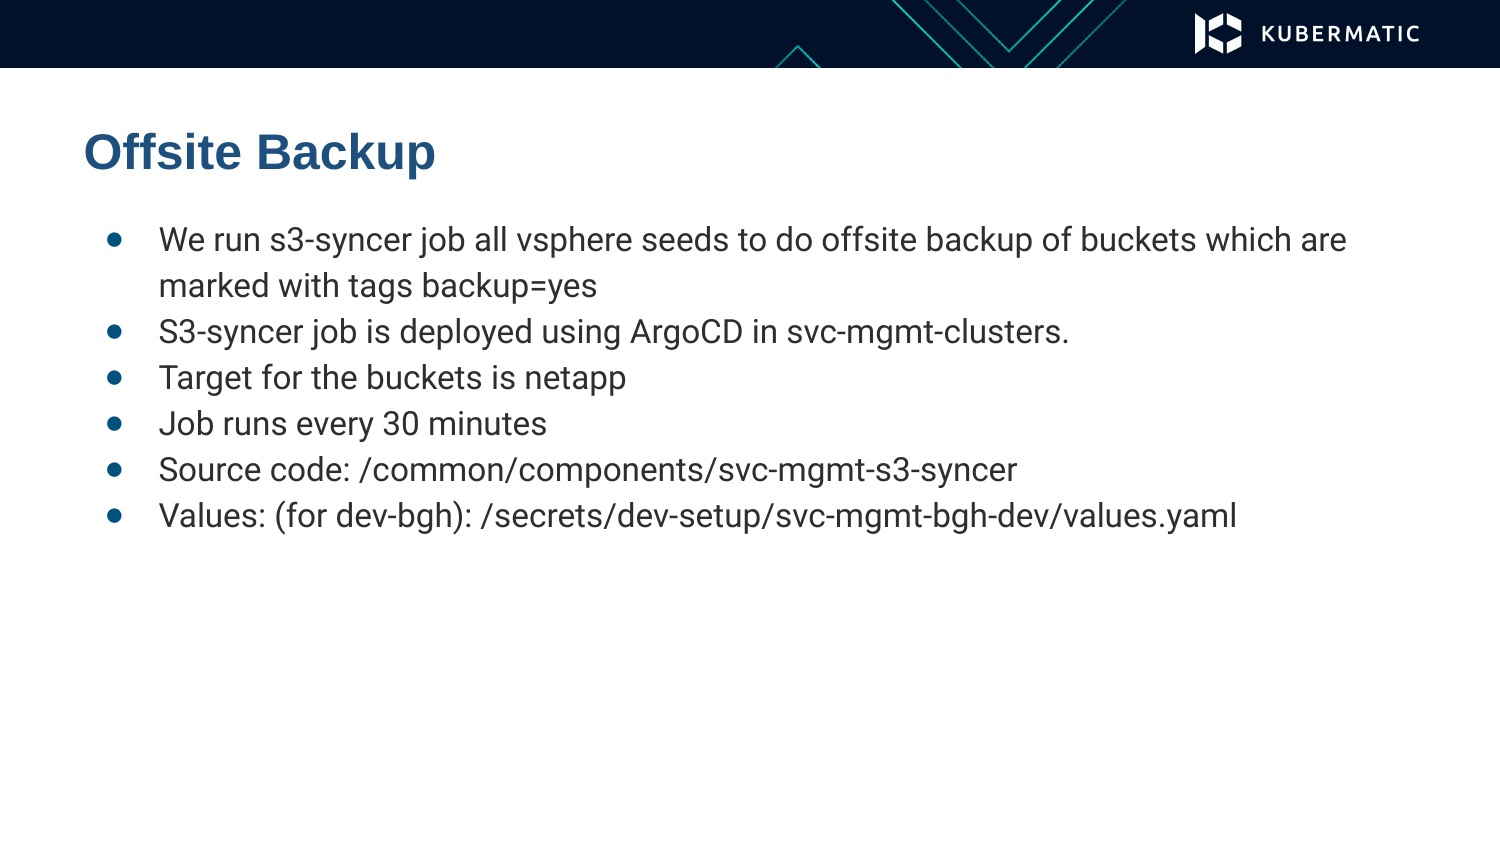

# Offsite Backup
We run s3-syncer job all vsphere seeds to do offsite backup of buckets which are marked with tags backup=yes
S3-syncer job is deployed using ArgoCD in svc-mgmt-clusters.
Target for the buckets is netapp
Job runs every 30 minutes
Source code: /common/components/svc-mgmt-s3-syncer
Values: (for dev-bgh): /secrets/dev-setup/svc-mgmt-bgh-dev/values.yaml